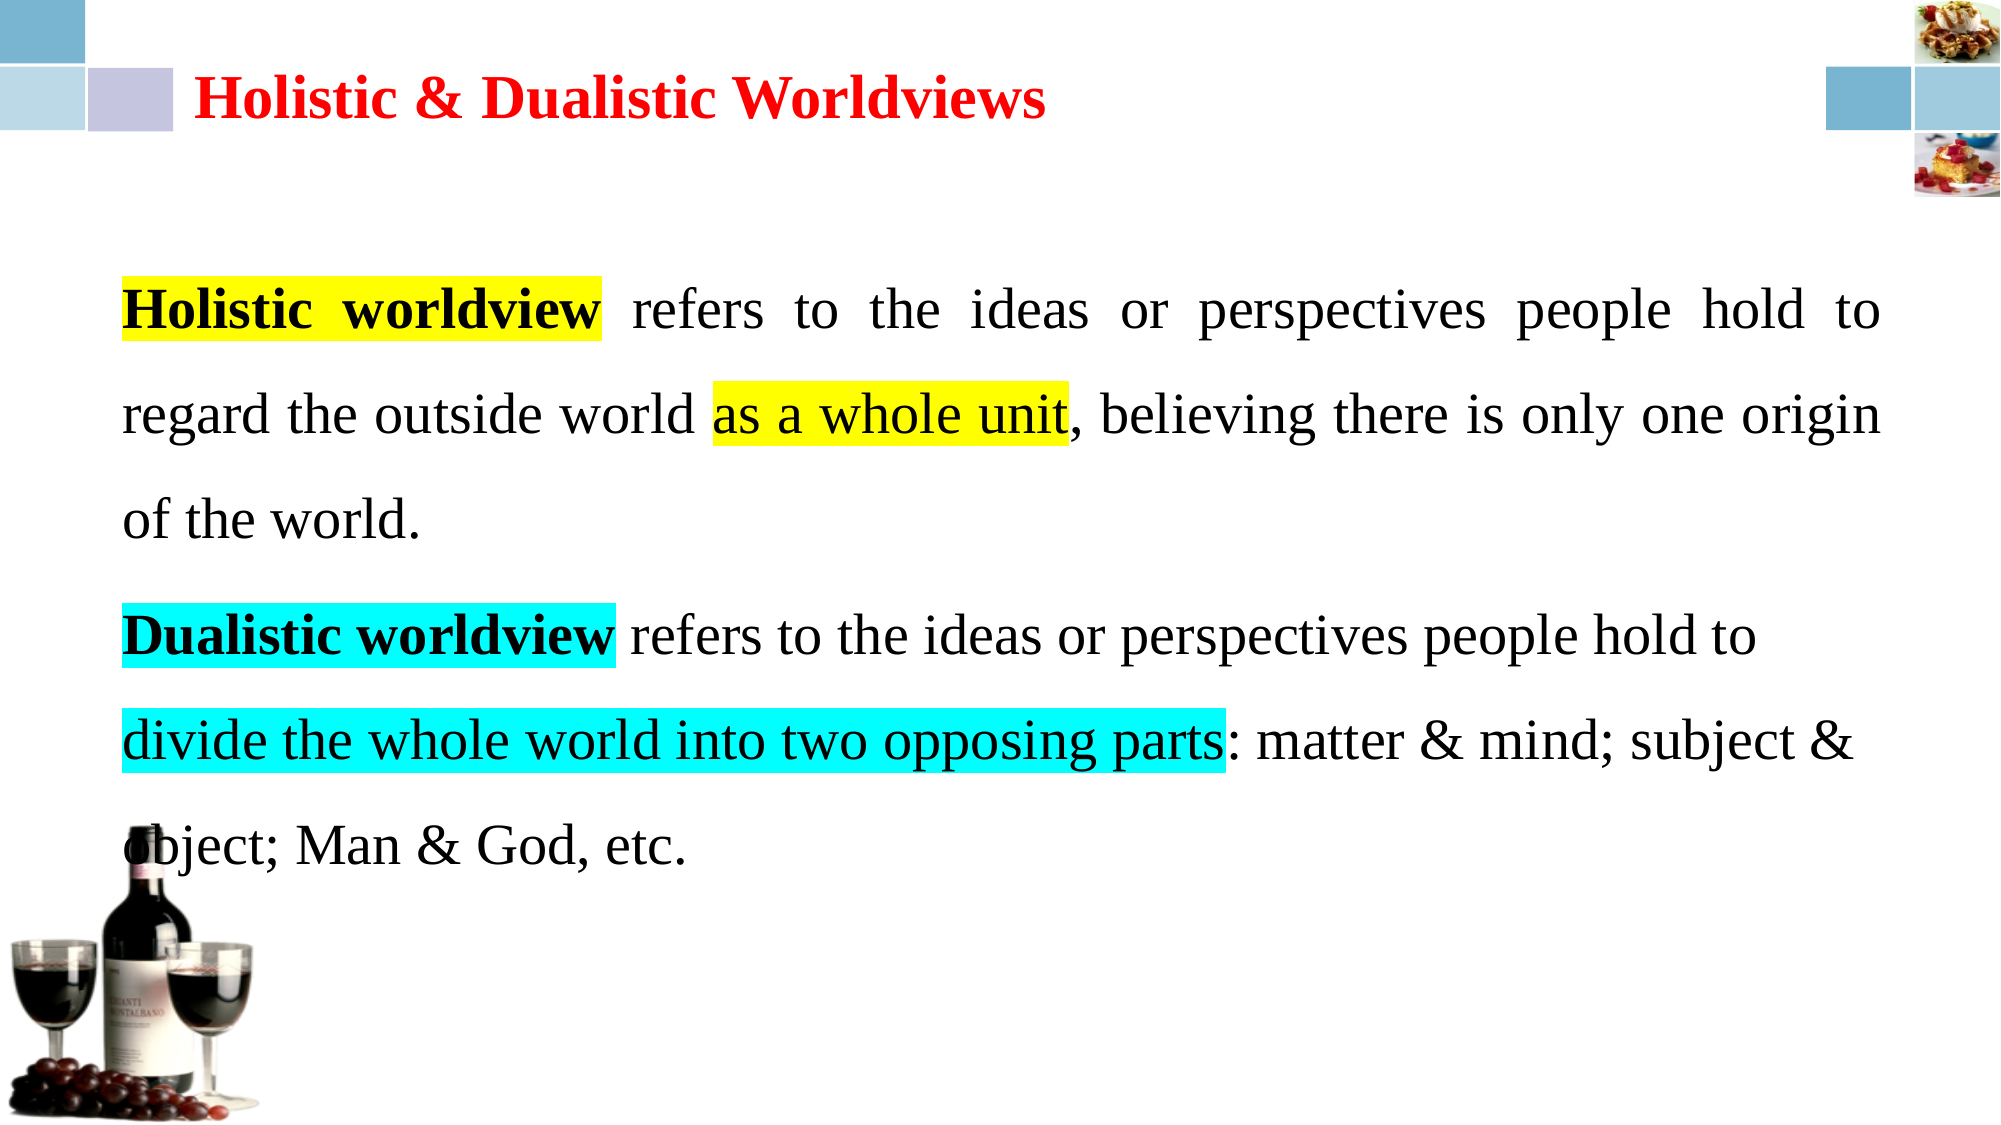

# Holistic & Dualistic Worldviews
Holistic worldview refers to the ideas or perspectives people hold to regard the outside world as a whole unit, believing there is only one origin of the world.
Dualistic worldview refers to the ideas or perspectives people hold to divide the whole world into two opposing parts: matter & mind; subject & object; Man & God, etc.